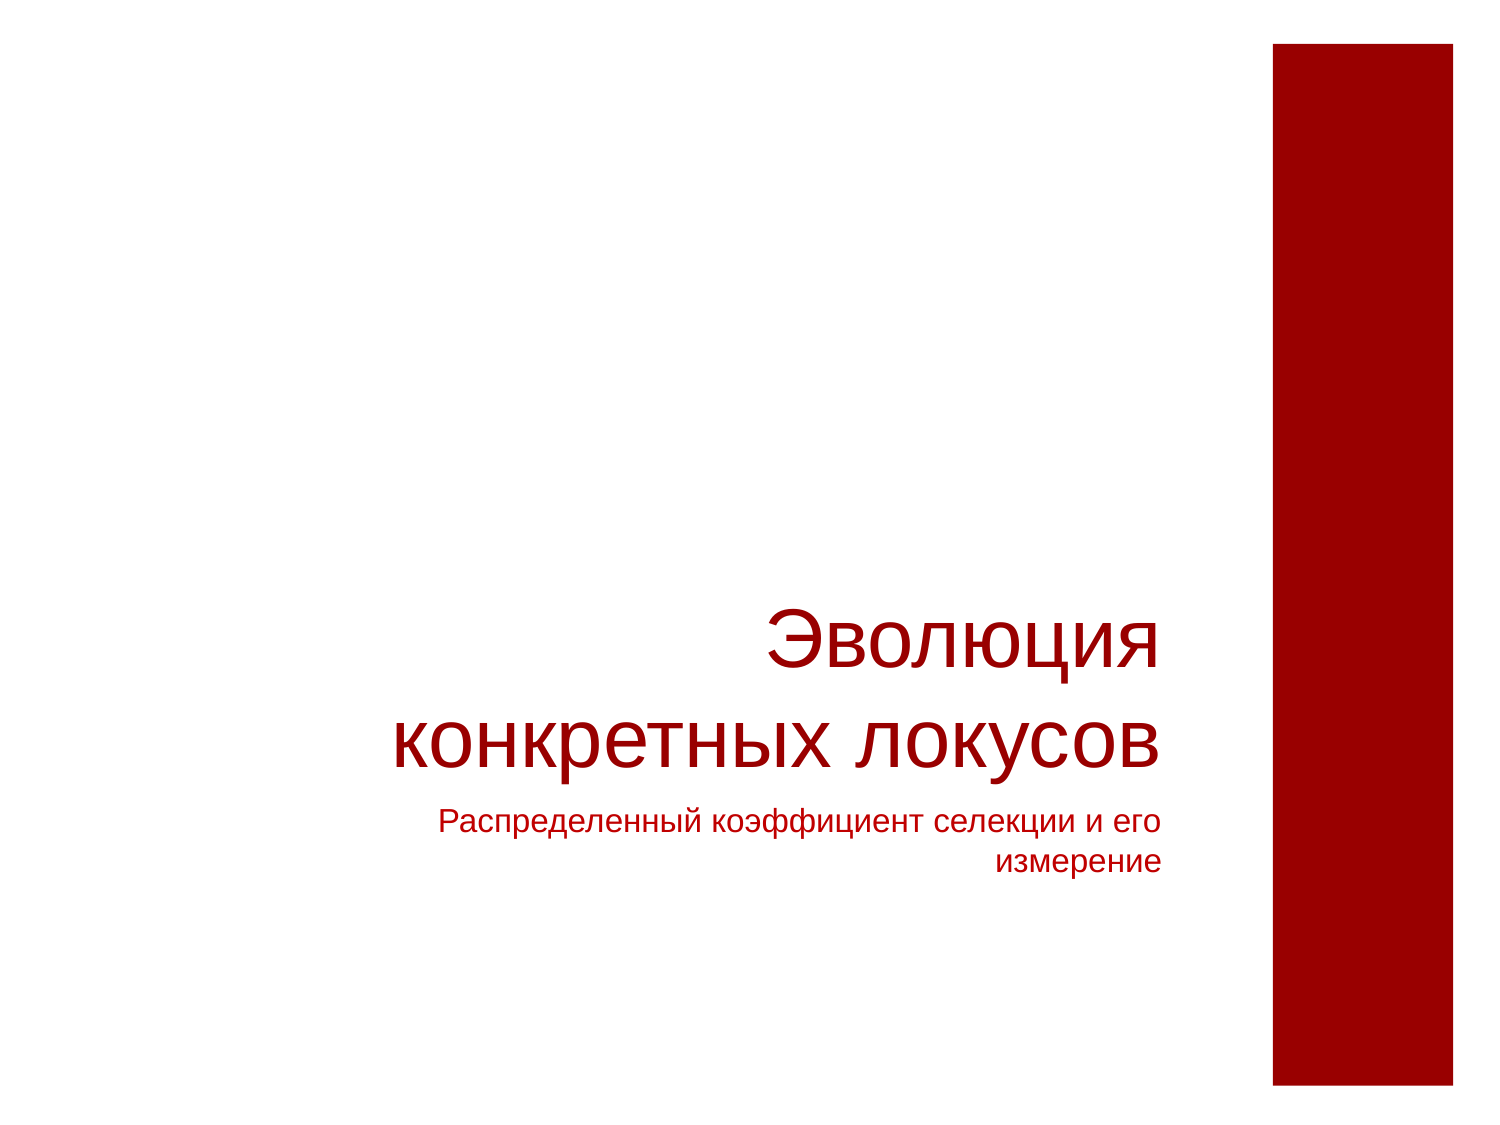

# Эволюция конкретных локусов
Распределенный коэффициент селекции и его измерение